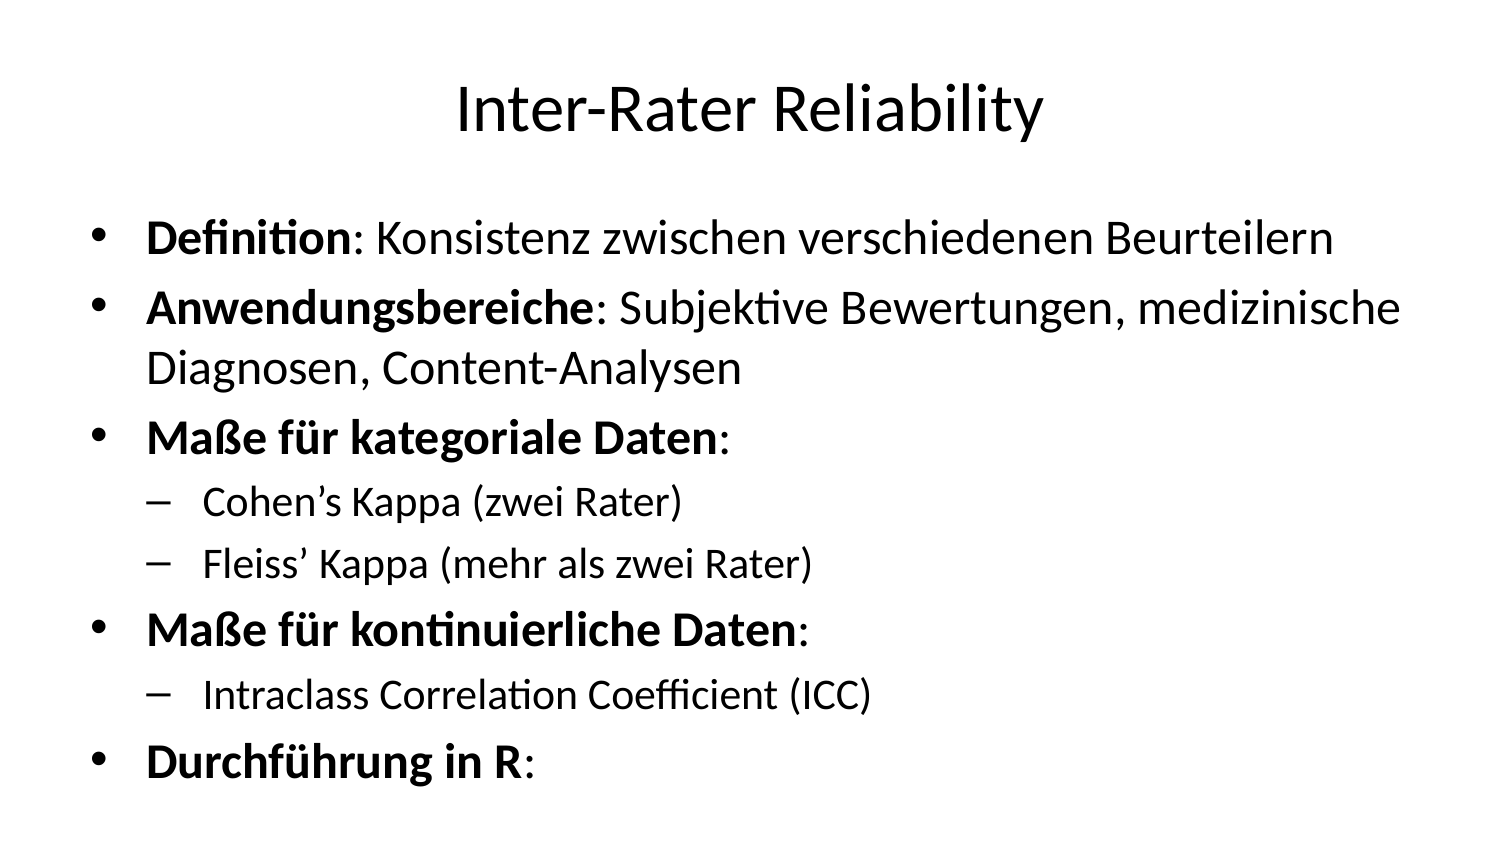

# Inter-Rater Reliability
Definition: Konsistenz zwischen verschiedenen Beurteilern
Anwendungsbereiche: Subjektive Bewertungen, medizinische Diagnosen, Content-Analysen
Maße für kategoriale Daten:
Cohen’s Kappa (zwei Rater)
Fleiss’ Kappa (mehr als zwei Rater)
Maße für kontinuierliche Daten:
Intraclass Correlation Coefficient (ICC)
Durchführung in R:
Cohen’s Kappa für zwei Rater
library(irr) kappa2(ratings[, c(“rater1”, “rater2”)])
ICC für kontinuierliche Bewertungen
icc(ratings[, c(“rater1”, “rater2”, “rater3”)])
Interpretation: Abstufungen von “schlecht” bis “ausgezeichnet”